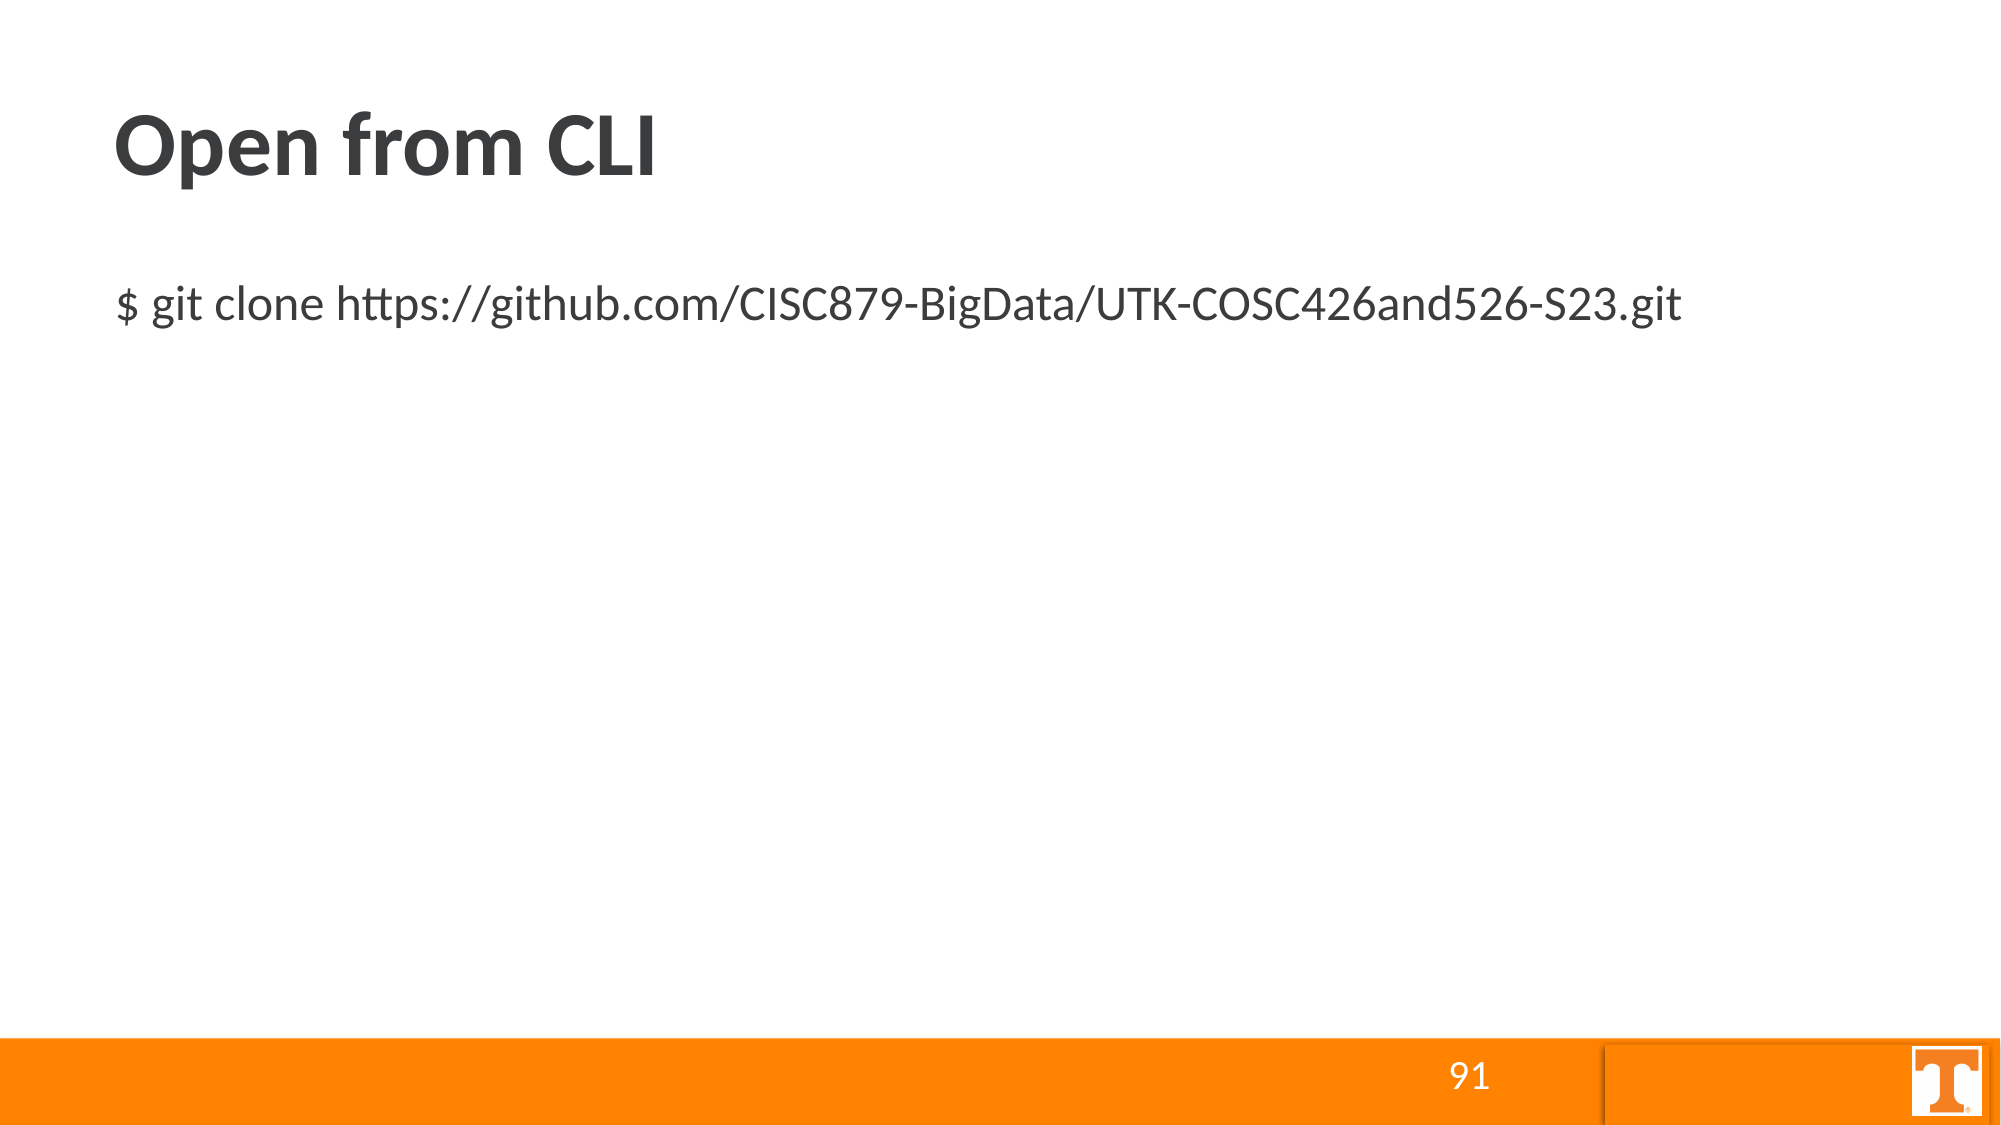

# Open from CLI
$ git clone https://github.com/CISC879-BigData/UTK-COSC426and526-S23.git
91